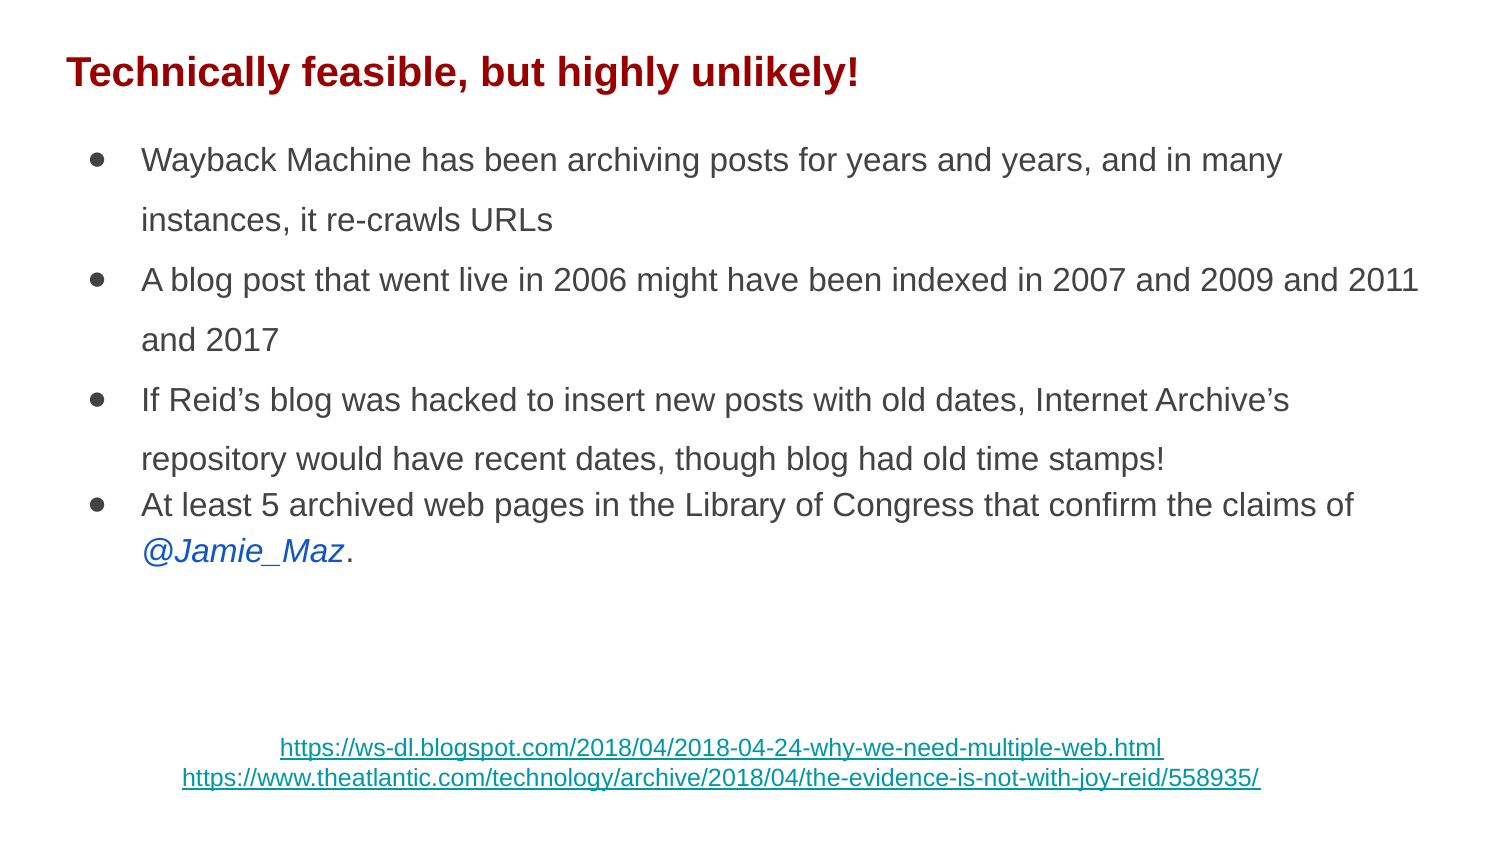

Technically feasible, but highly unlikely!

Wayback Machine has been archiving posts for years and years, and in many instances, it re-crawls URLs
A blog post that went live in 2006 might have been indexed in 2007 and 2009 and 2011 and 2017
If Reid’s blog was hacked to insert new posts with old dates, Internet Archive’s repository would have recent dates, though blog had old time stamps!
At least 5 archived web pages in the Library of Congress that confirm the claims of @Jamie_Maz.

https://ws-dl.blogspot.com/2018/04/2018-04-24-why-we-need-multiple-web.html
https://www.theatlantic.com/technology/archive/2018/04/the-evidence-is-not-with-joy-reid/558935/